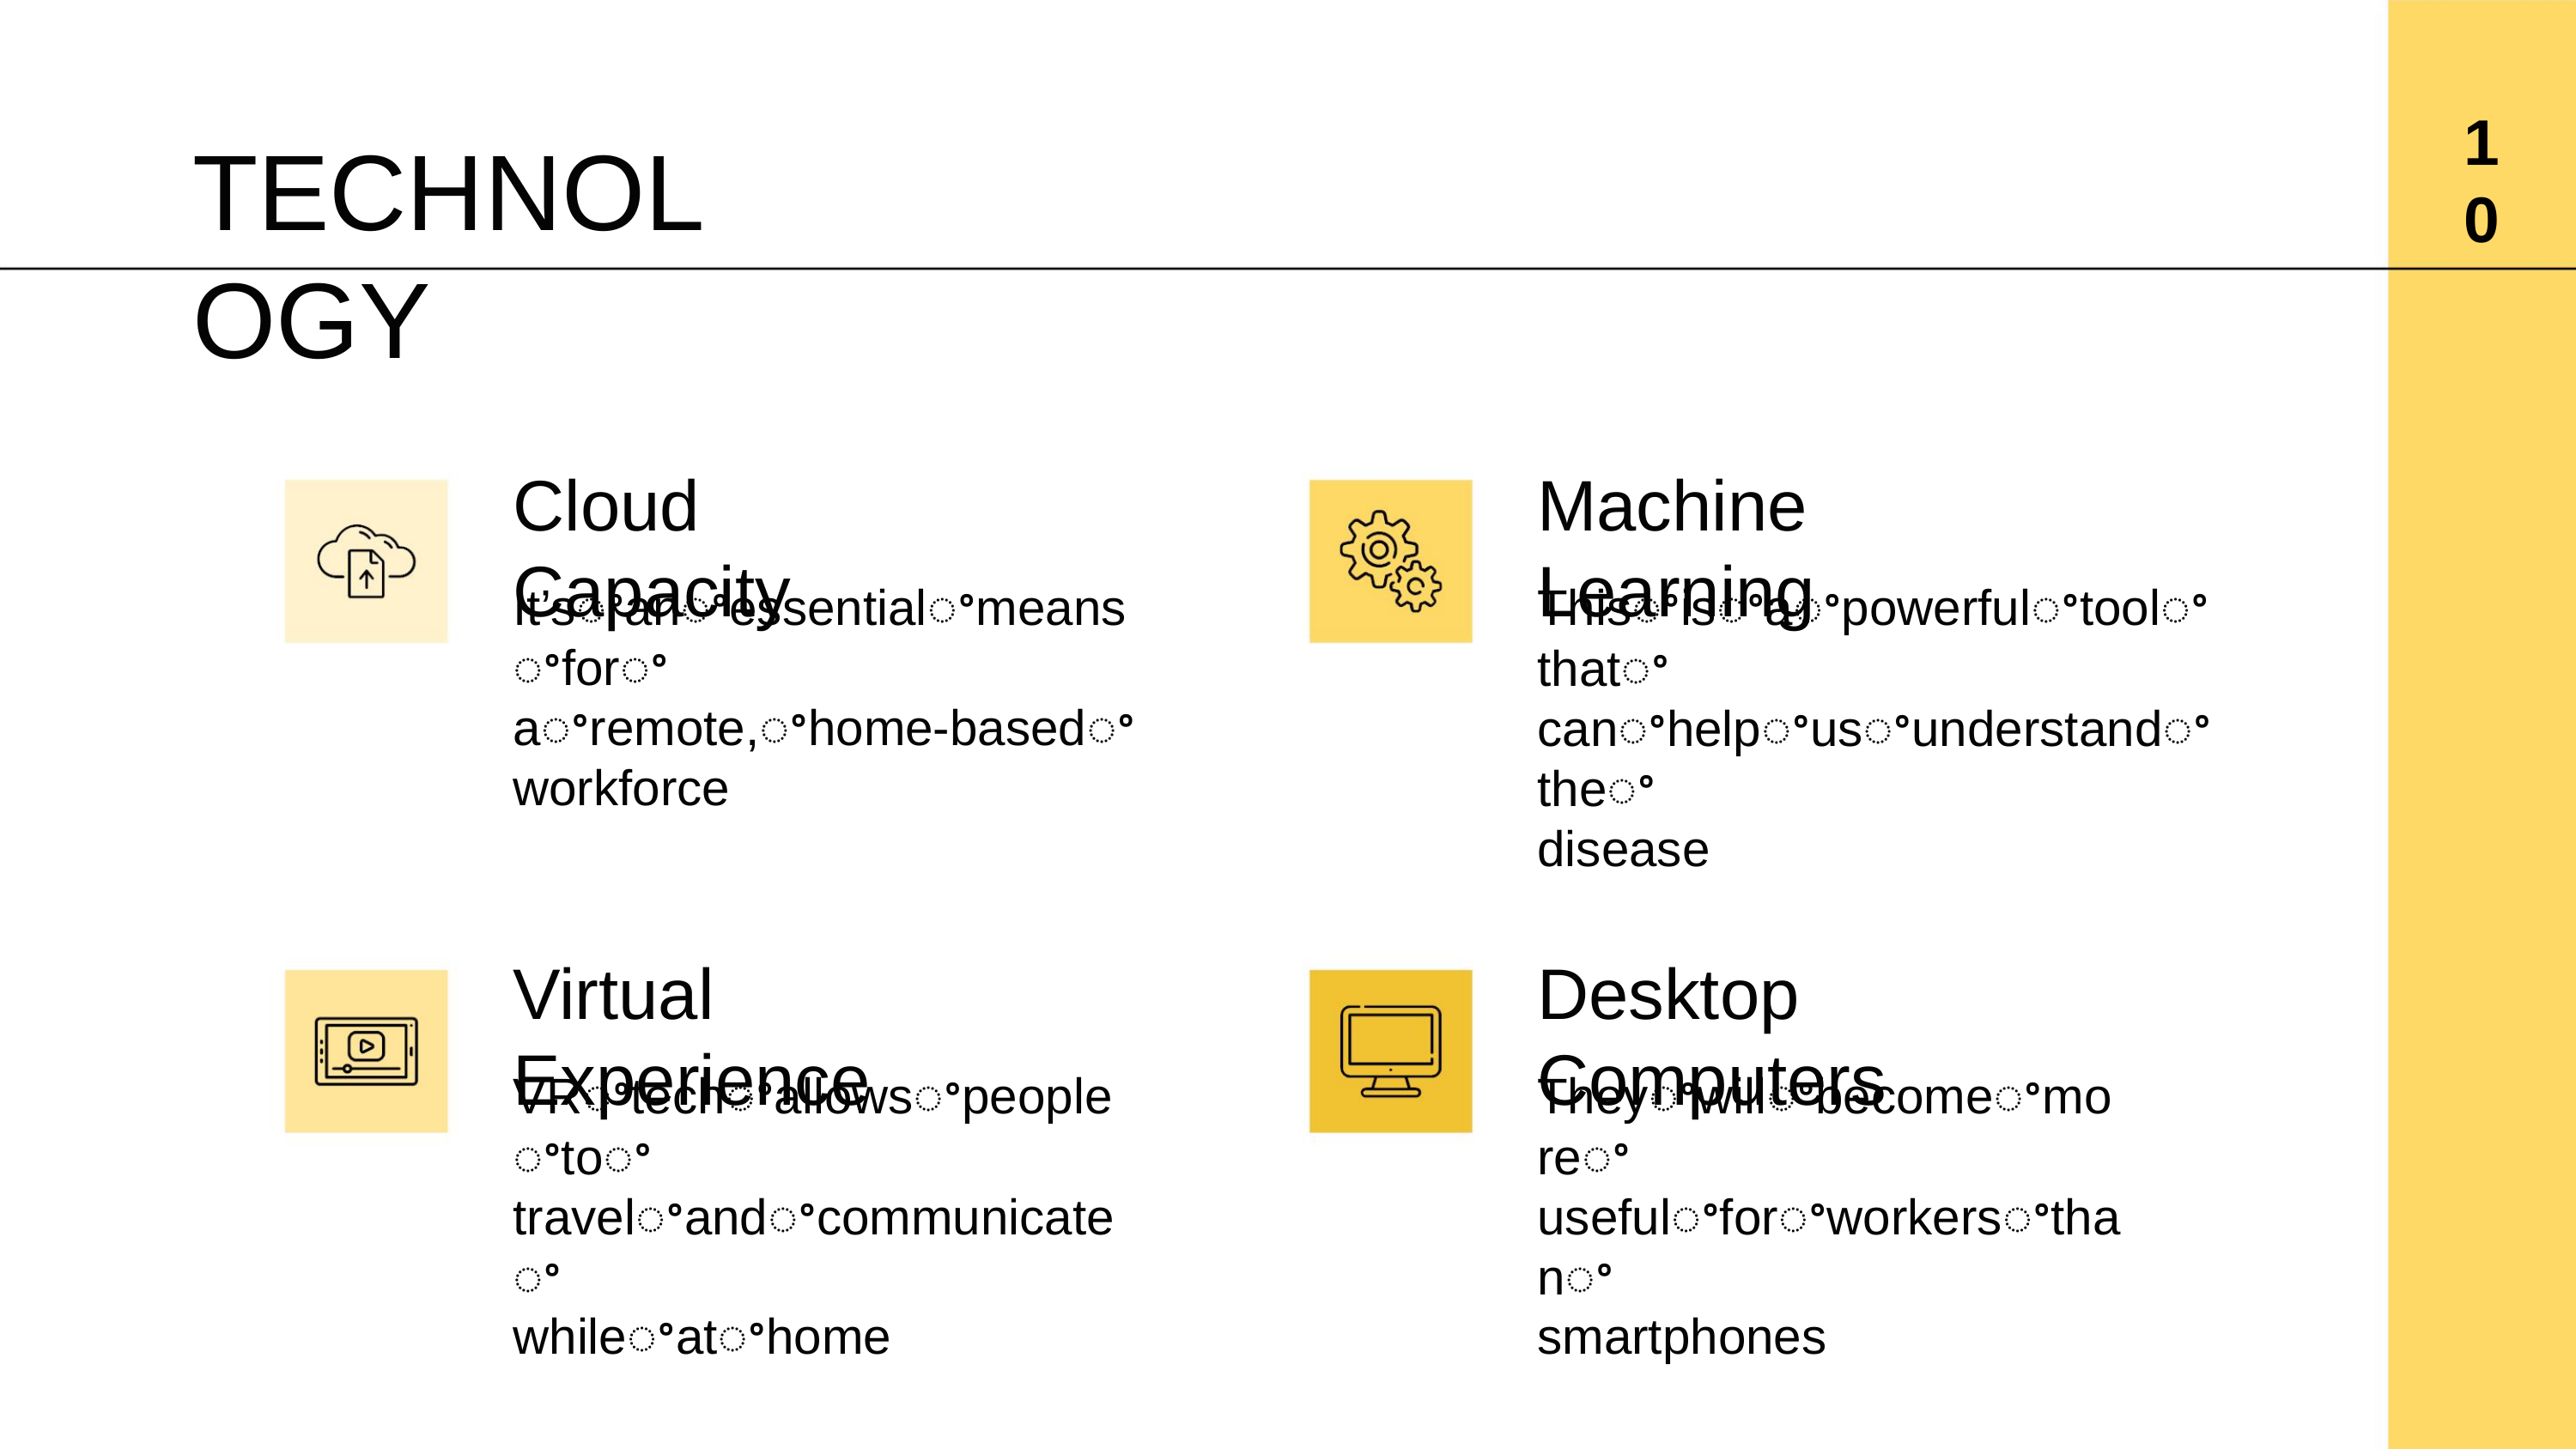

1
0
TECHNOLOGY
Cloud Capacity
Machine Learning
It’sꢀanꢀessentialꢀmeansꢀforꢀ
aꢀremote,ꢀhome-basedꢀ
workforce
Thisꢀisꢀaꢀpowerfulꢀtoolꢀthatꢀ
canꢀhelpꢀusꢀunderstandꢀtheꢀ
disease
Virtual Experience
Desktop Computers
VRꢀtechꢀallowsꢀpeopleꢀtoꢀ
travelꢀandꢀcommunicateꢀ
whileꢀatꢀhome
Theyꢀwillꢀbecomeꢀmoreꢀ
usefulꢀforꢀworkersꢀthanꢀ
smartphones